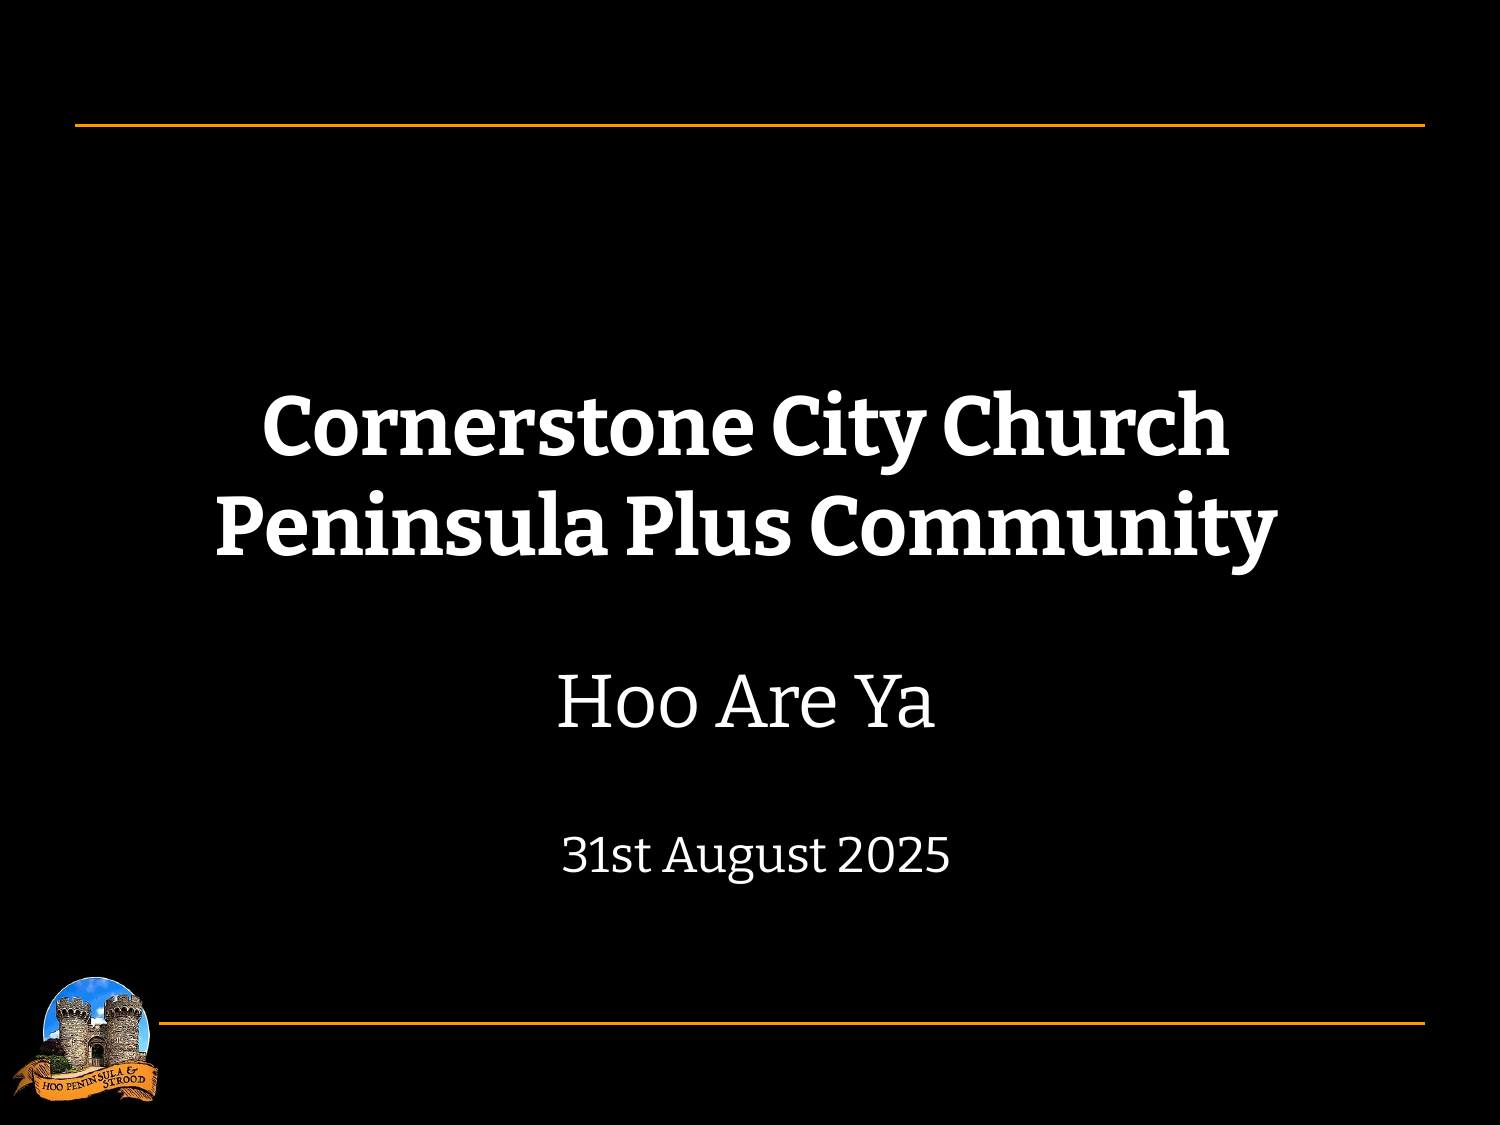

Cornerstone City Church
Peninsula Plus Community
Hoo Are Ya
  31st August 2025